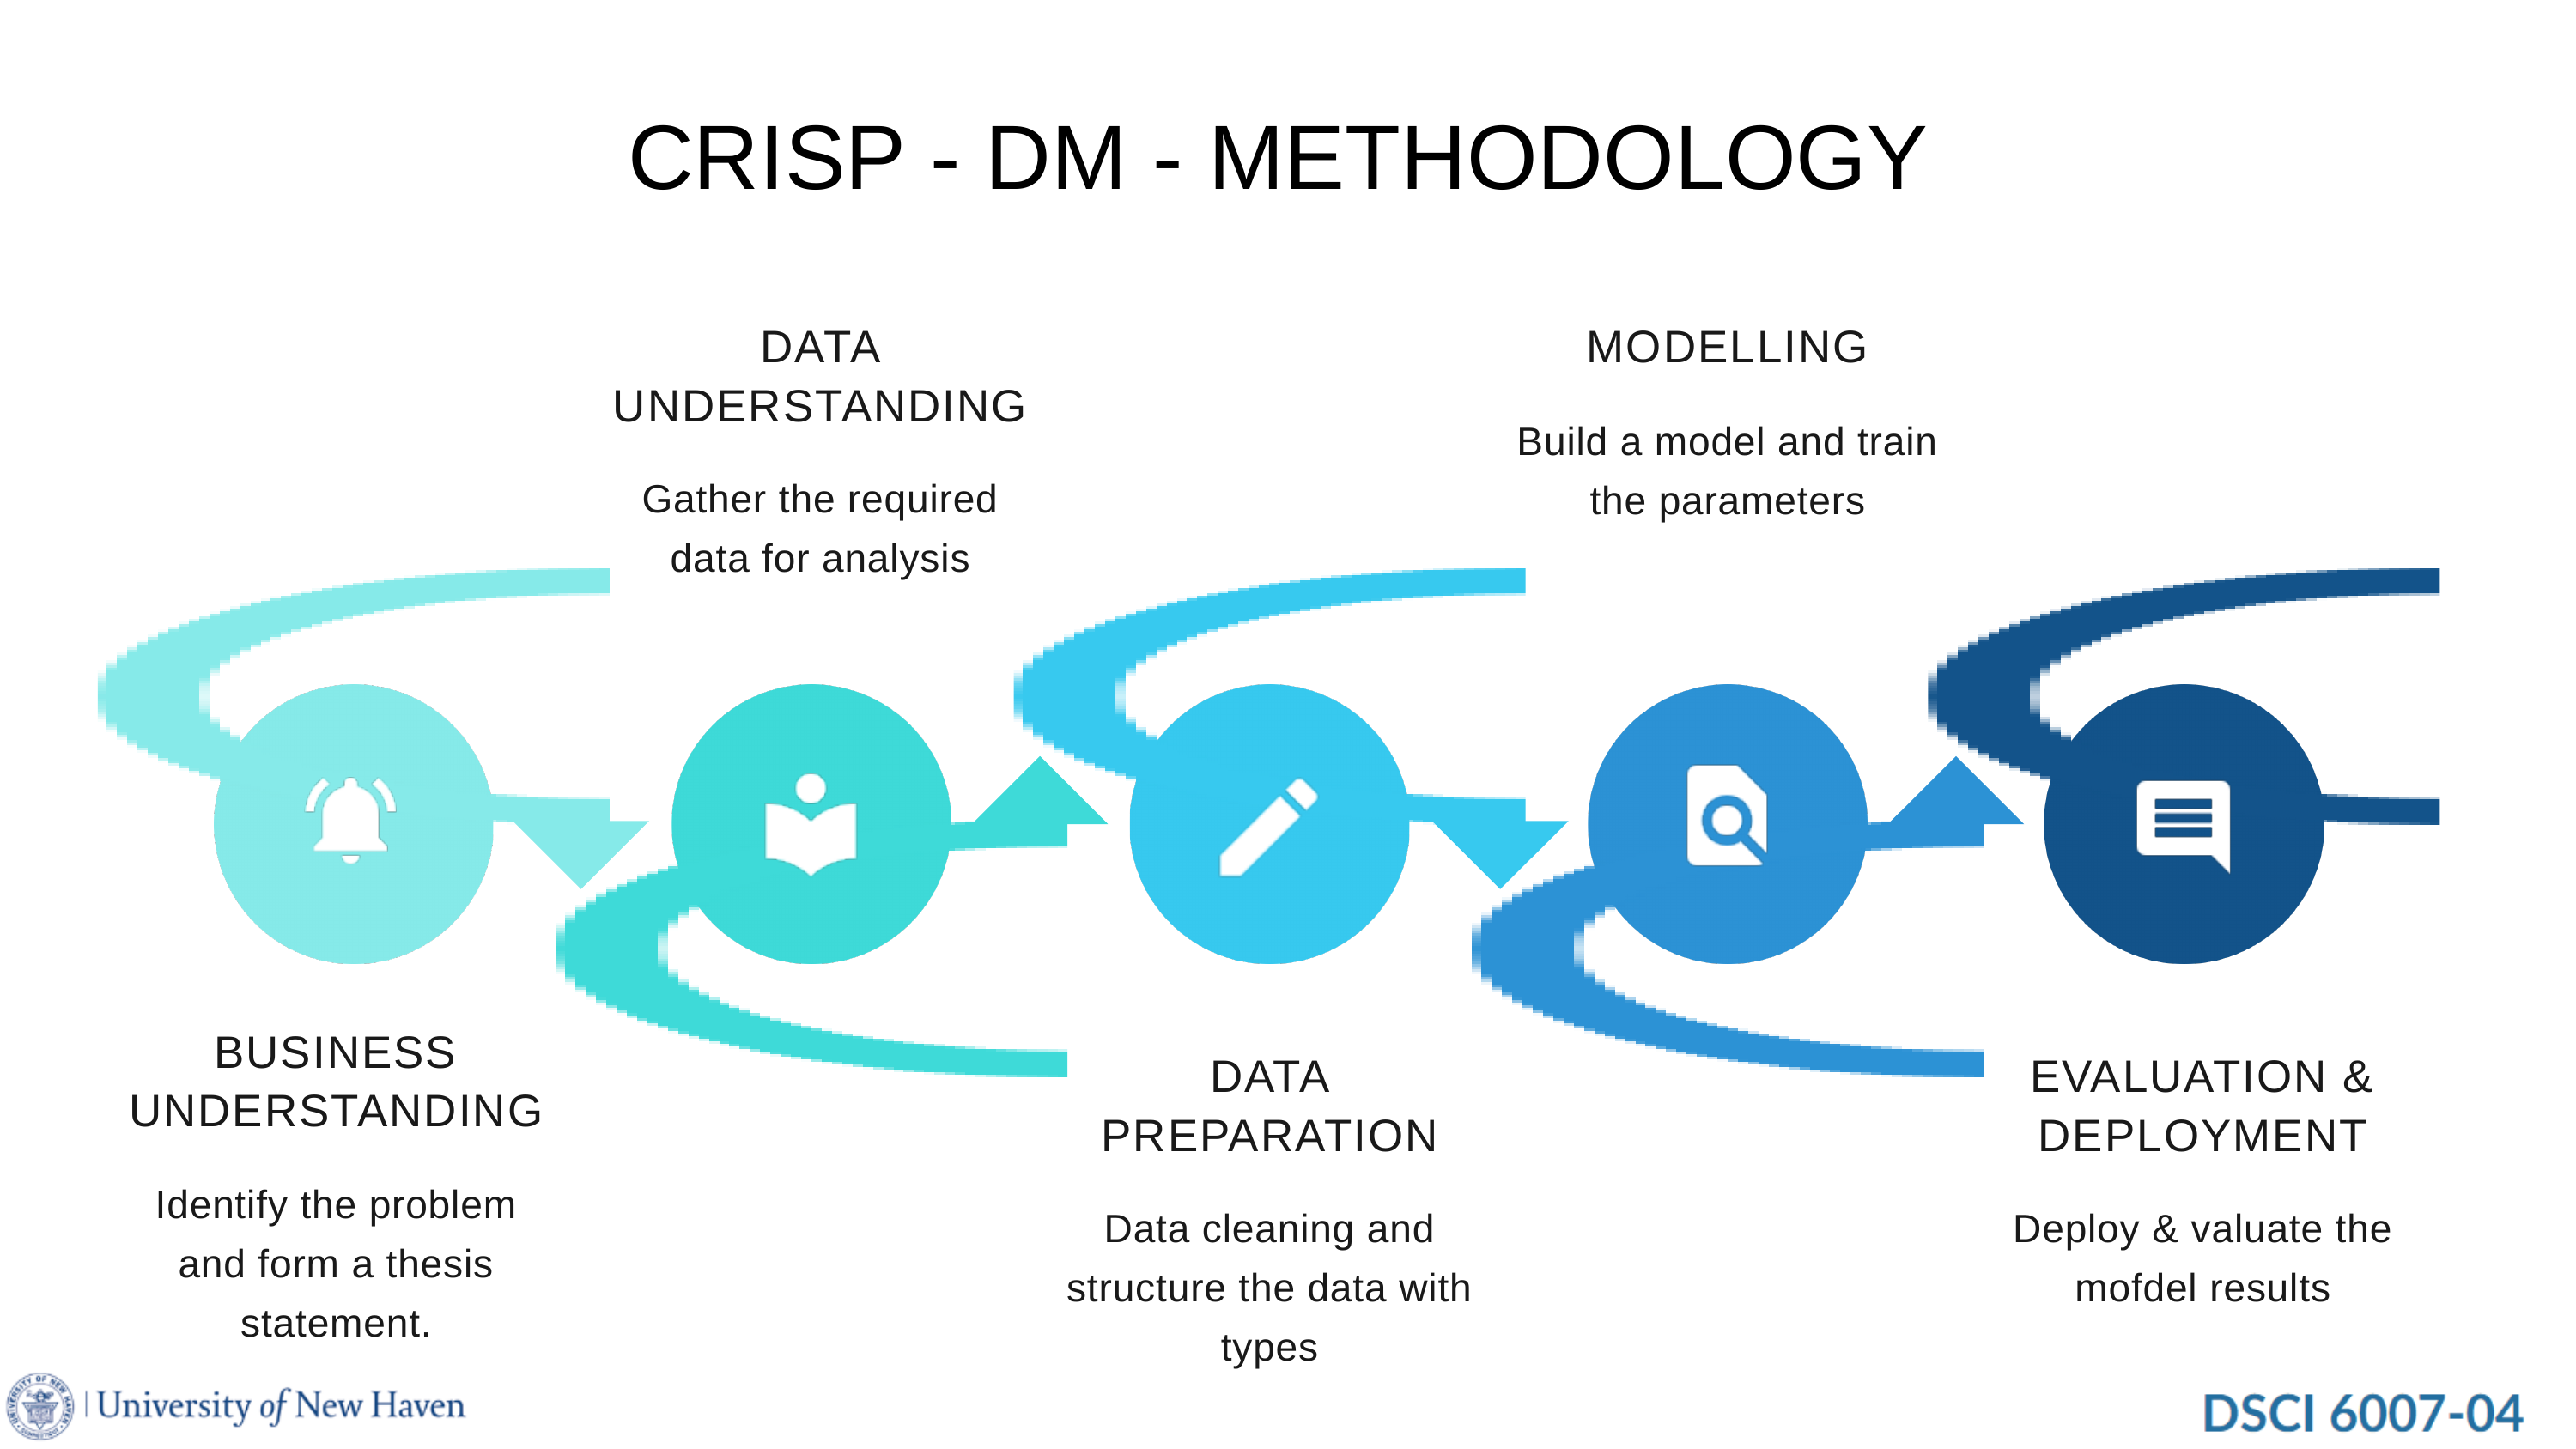

CRISP - DM - METHODOLOGY
DATA UNDERSTANDING
Gather the required data for analysis
MODELLING
Build a model and train the parameters

BUSINESS UNDERSTANDING
Identify the problem and form a thesis statement.
DATA PREPARATION
Data cleaning and structure the data with types
EVALUATION & DEPLOYMENT
Deploy & valuate the mofdel results